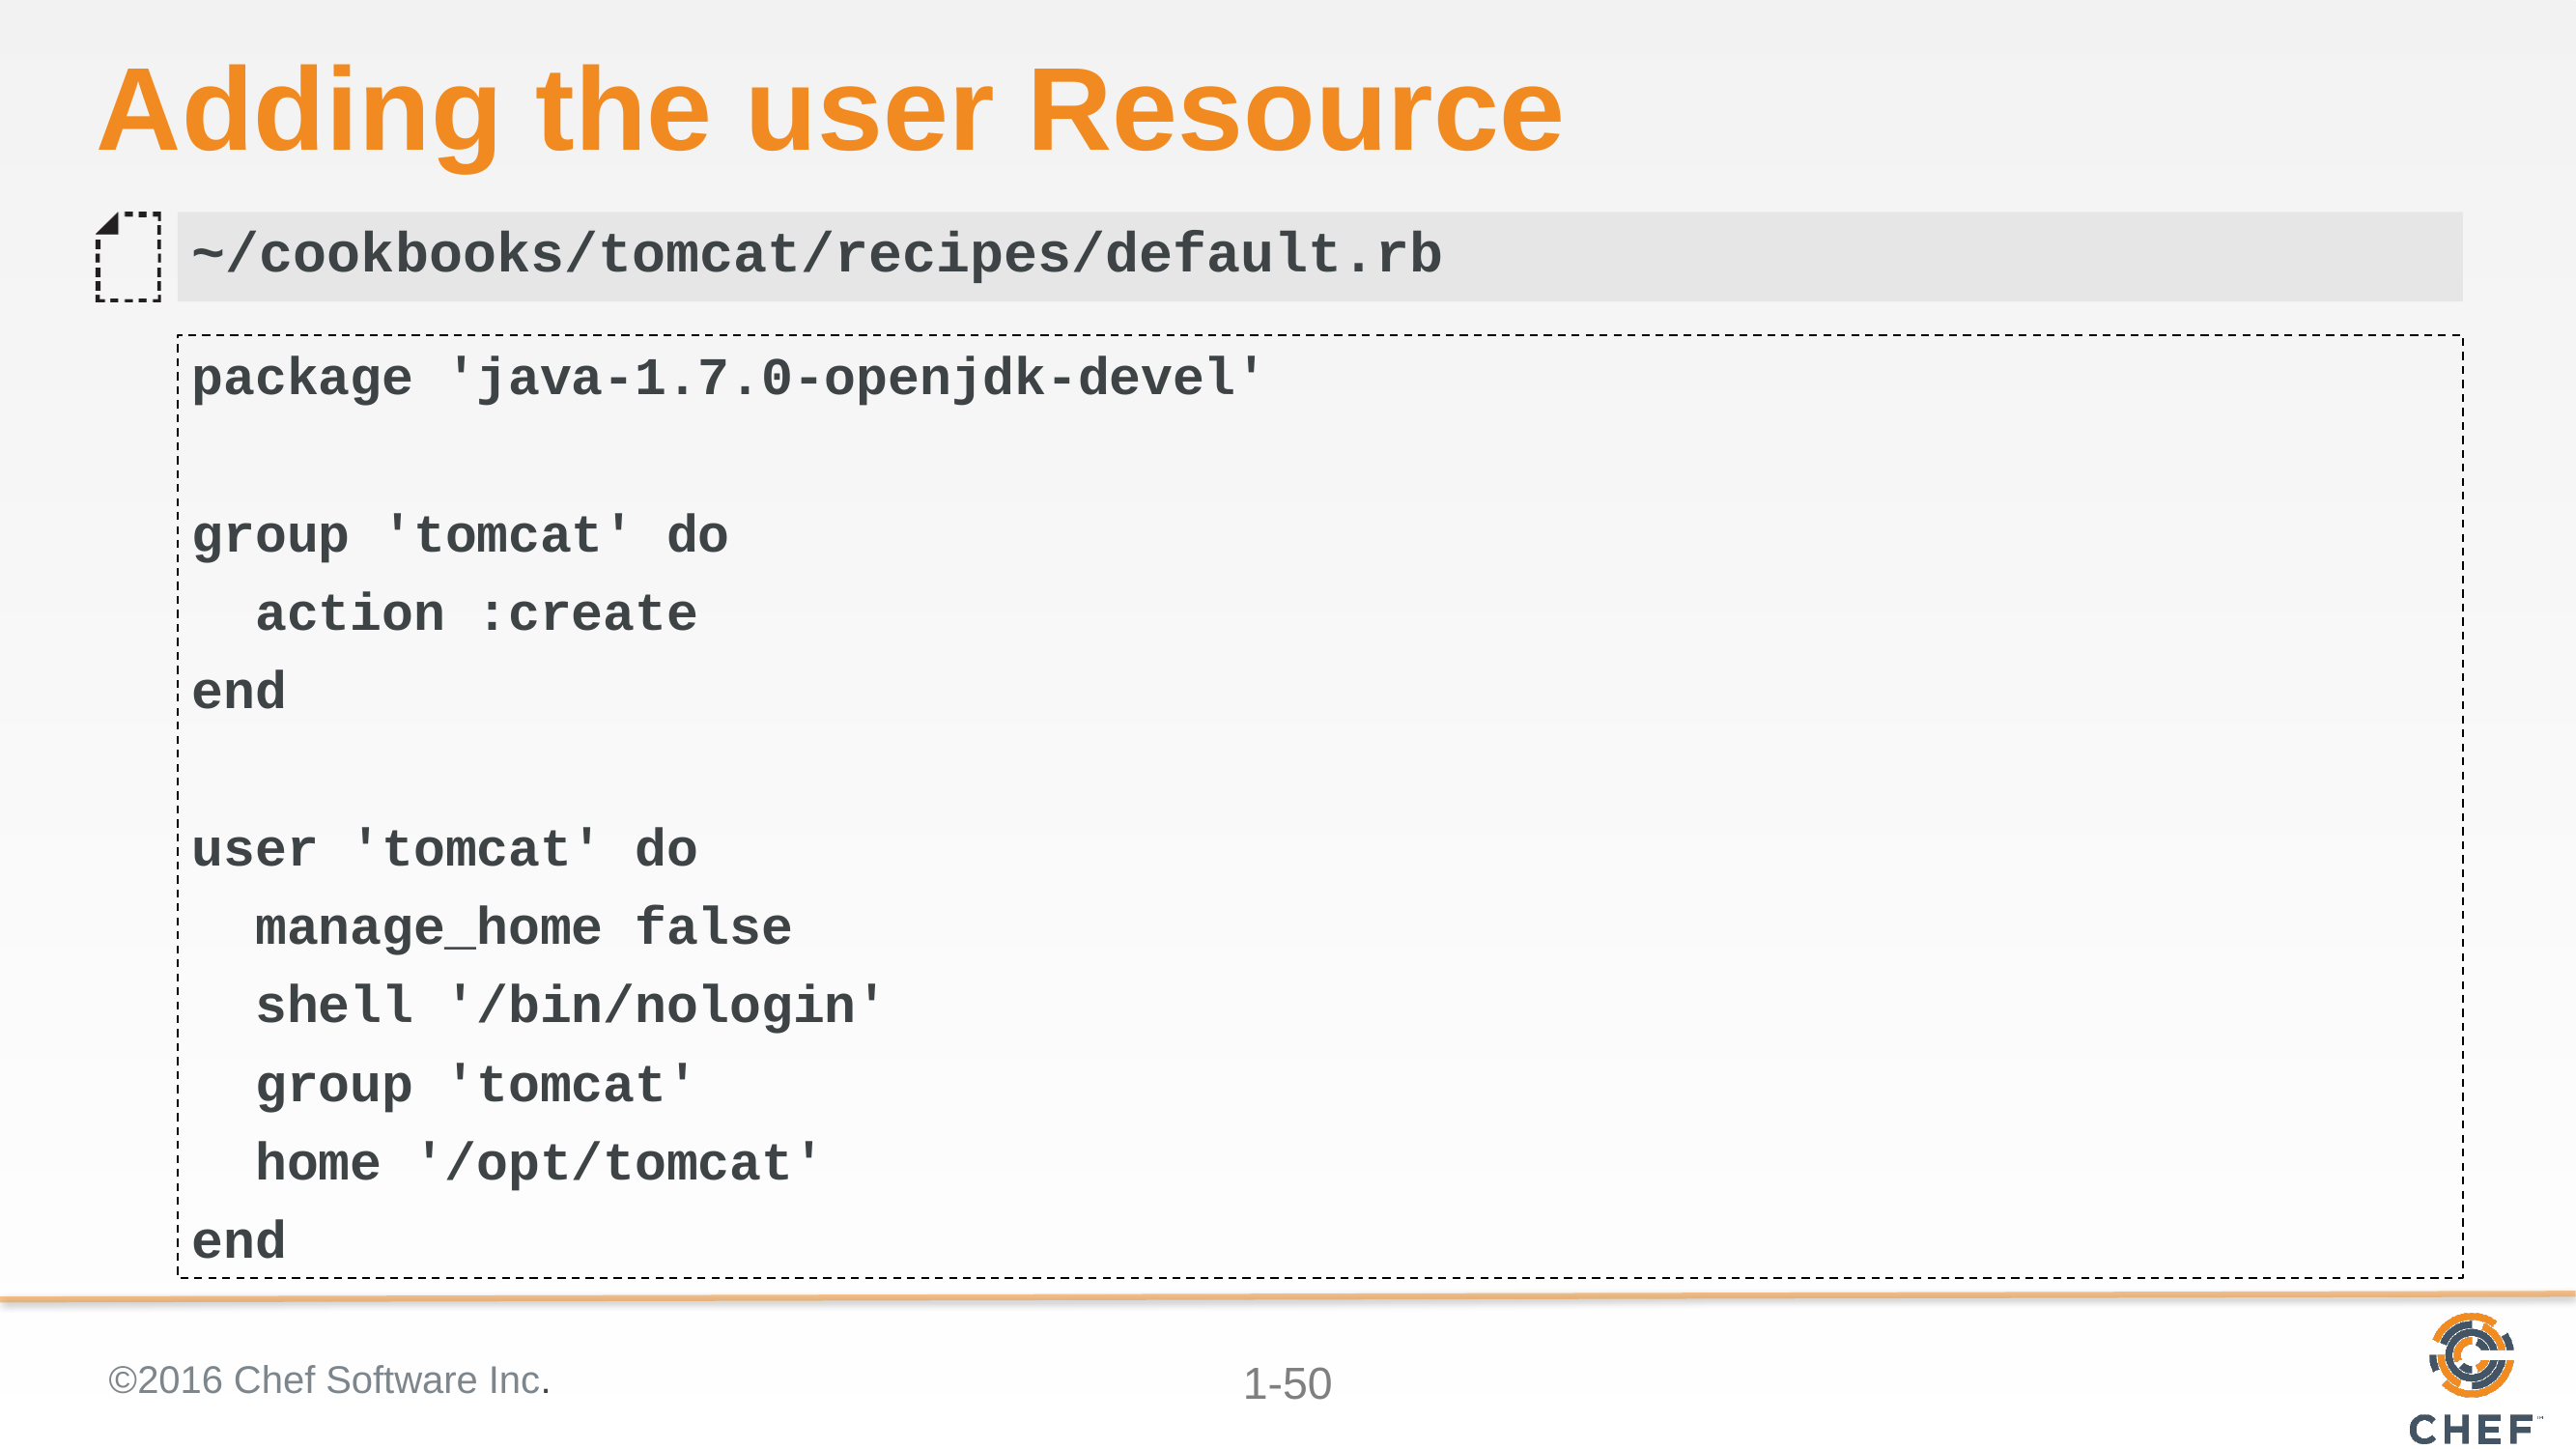

# Adding the user Resource
~/cookbooks/tomcat/recipes/default.rb
package 'java-1.7.0-openjdk-devel'

group 'tomcat' do
  action :create
end

user 'tomcat' do
  manage_home false
  shell '/bin/nologin'
  group 'tomcat'
  home '/opt/tomcat'
end